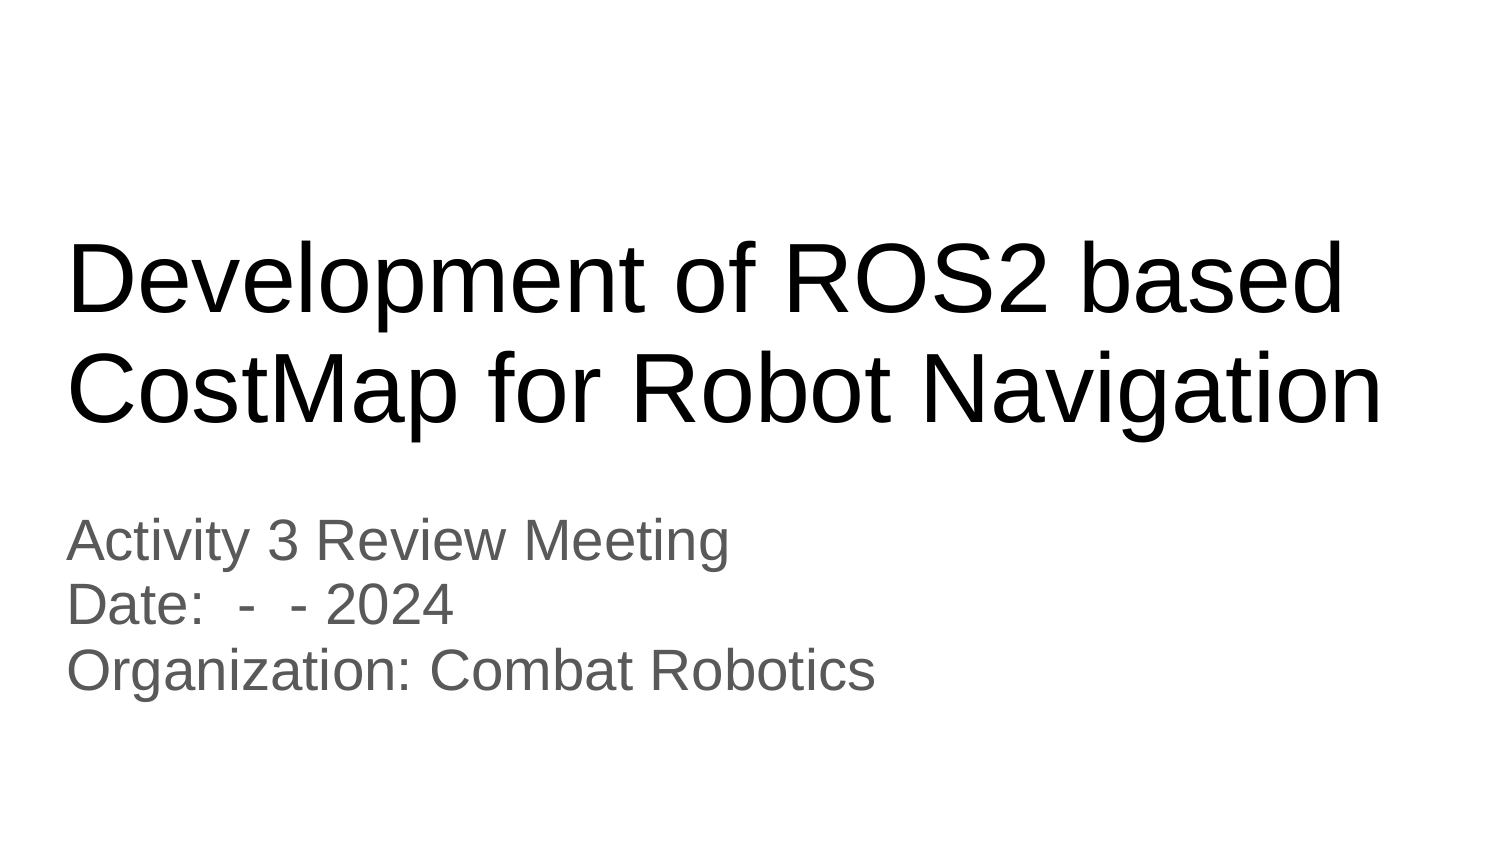

# Development of ROS2 based CostMap for Robot Navigation
Activity 3 Review Meeting
Date:  -  - 2024
Organization: Combat Robotics